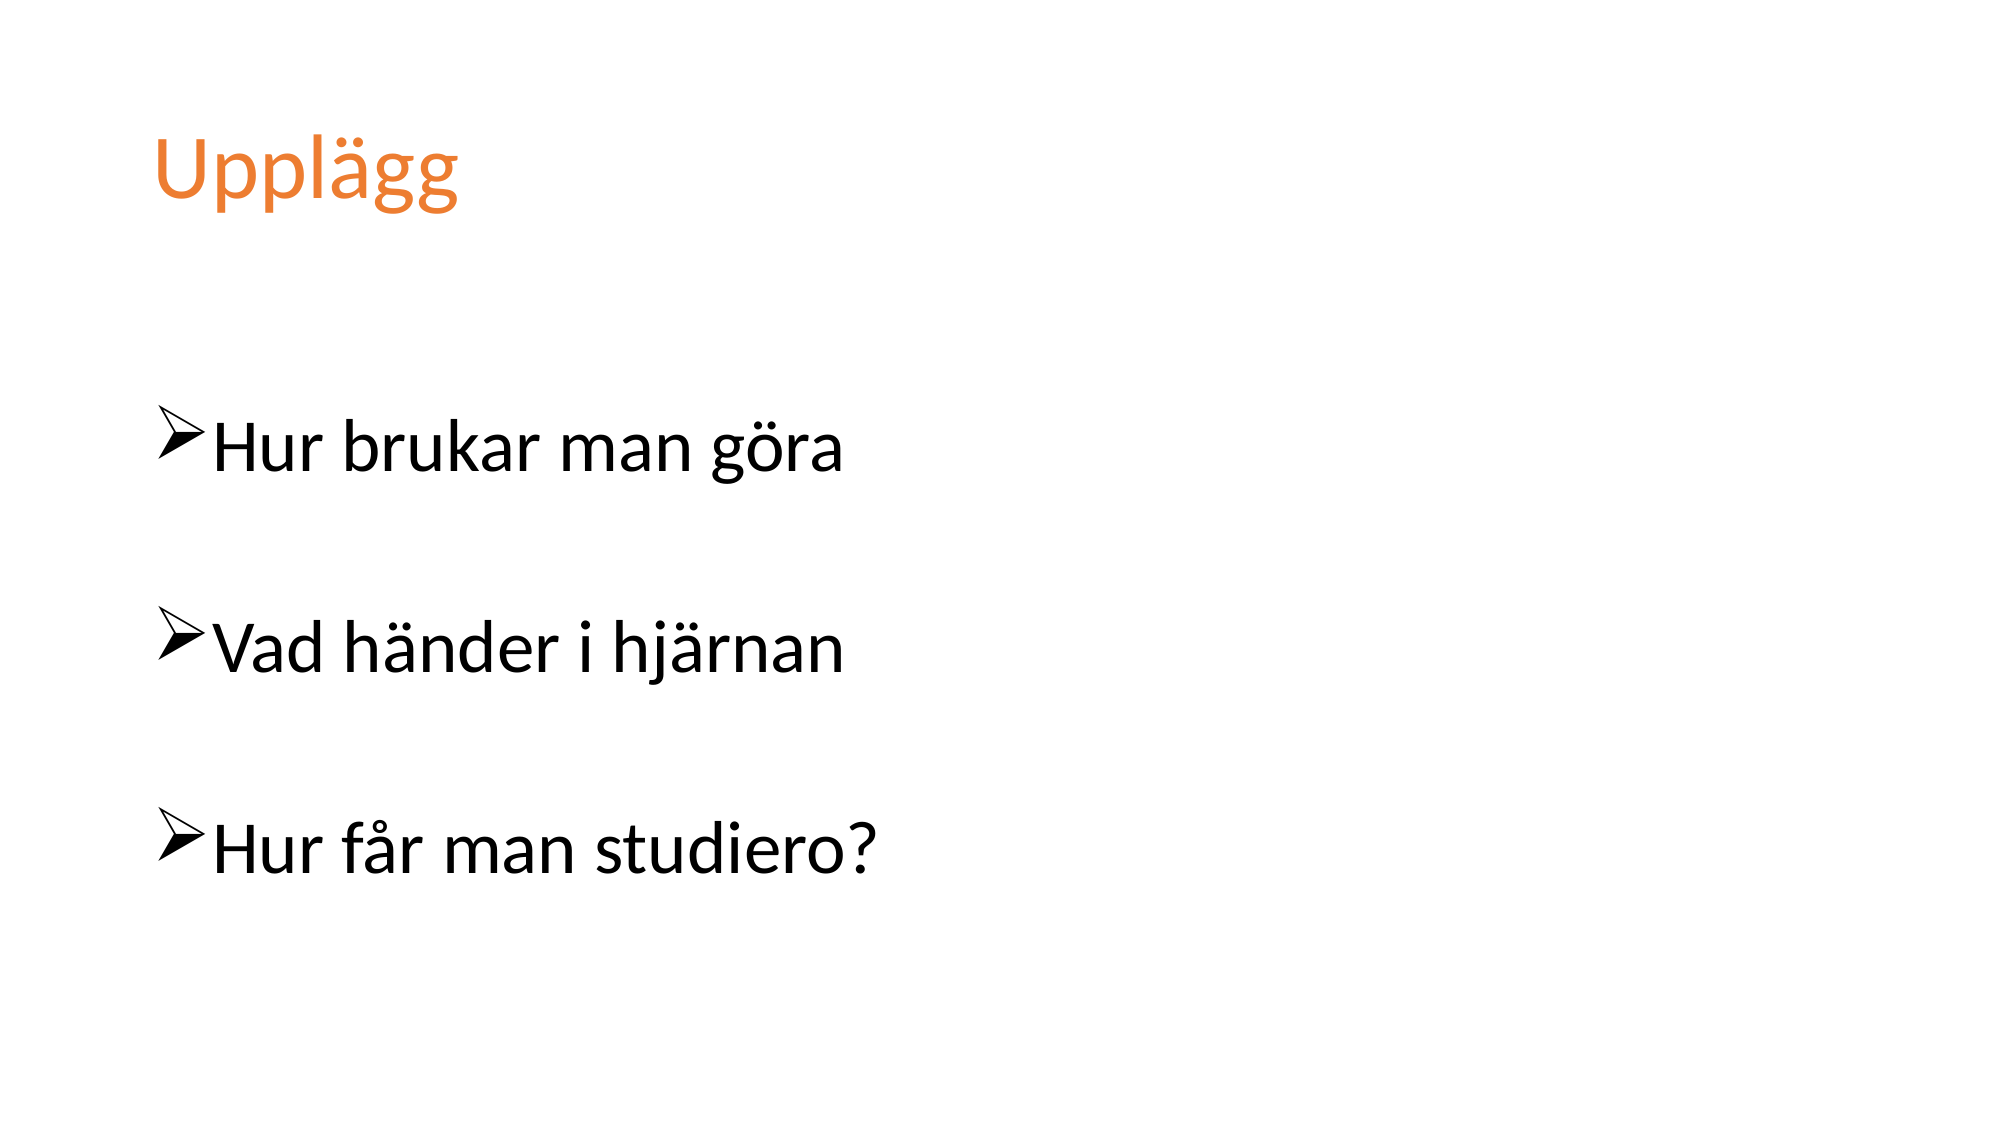

# Upplägg
Hur brukar man göra
Vad händer i hjärnan
Hur får man studiero?